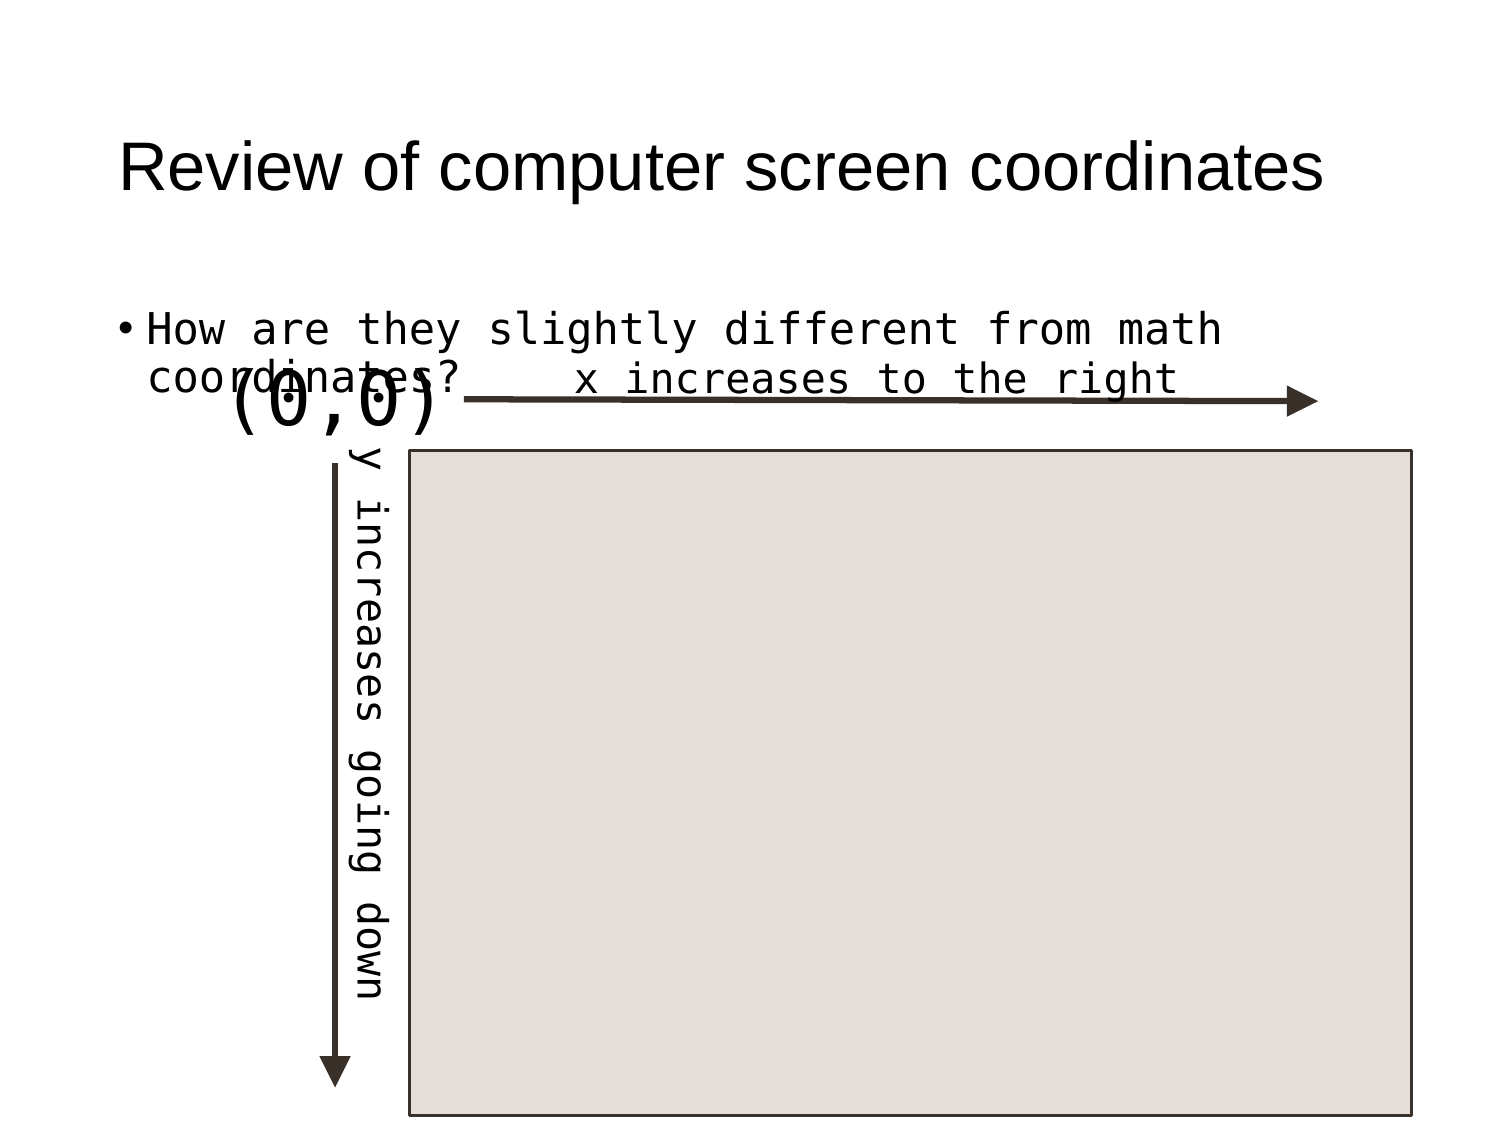

# Review of computer screen coordinates
How are they slightly different from math coordinates?
(0,0)
x increases to the right

y increases going down